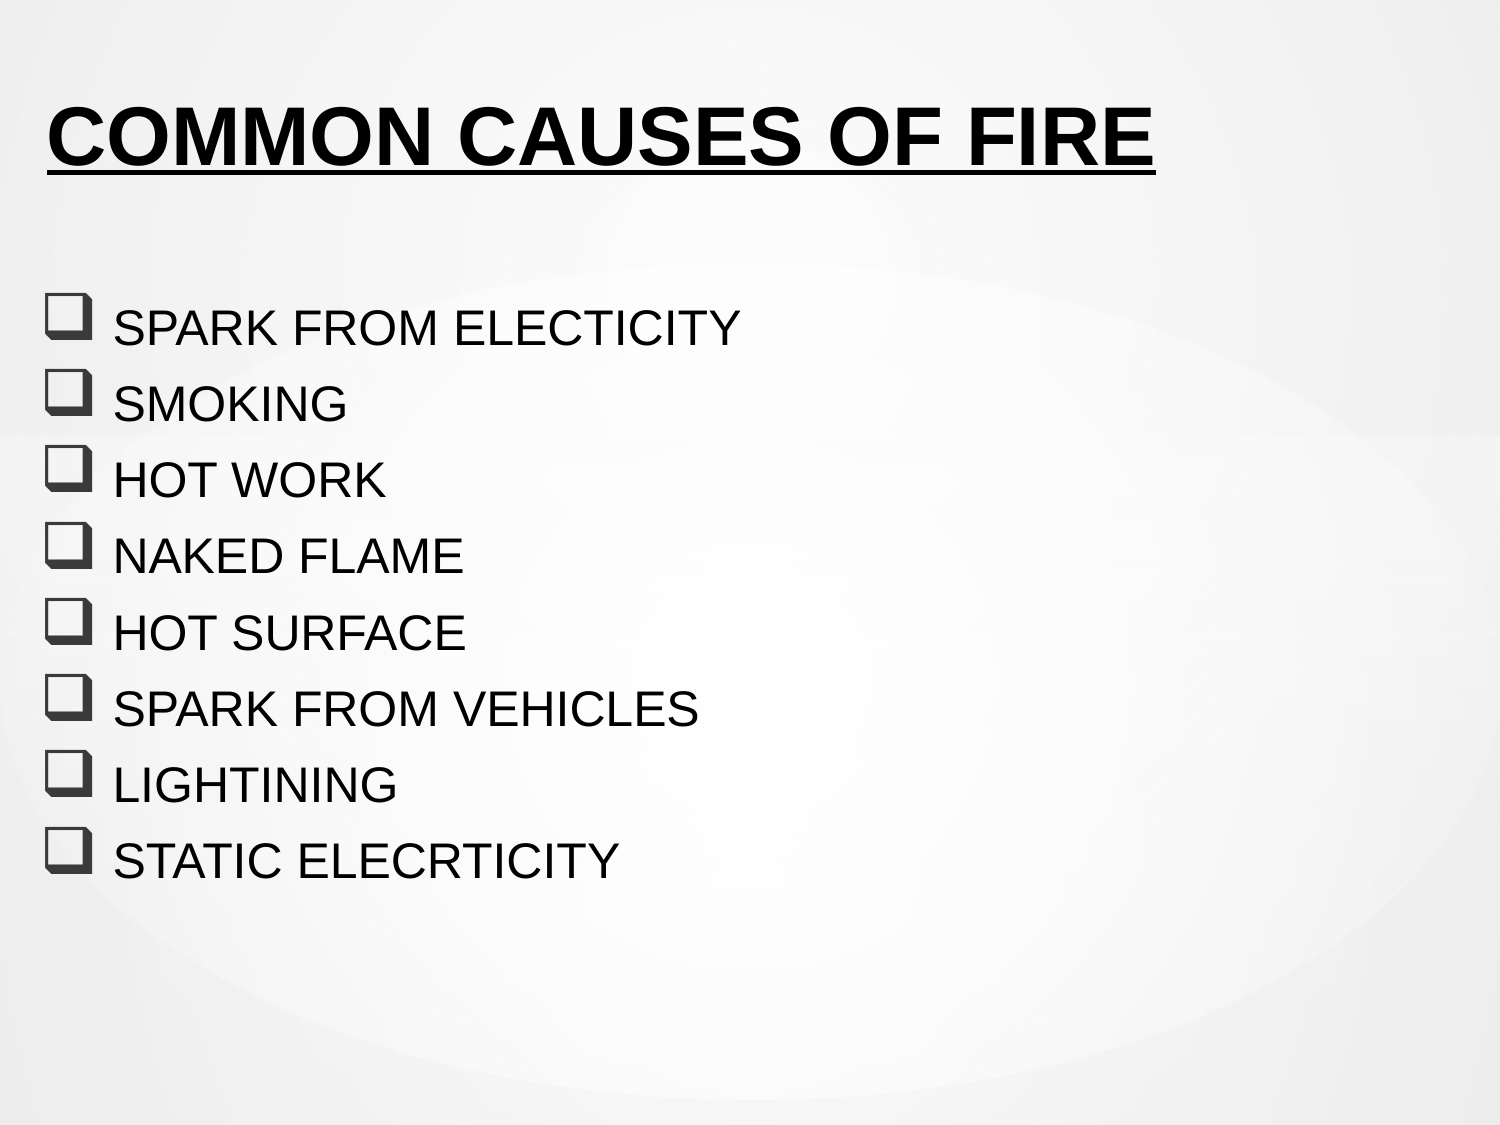

# COMMON CAUSES OF FIRE
 SPARK FROM ELECTICITY
 SMOKING
 HOT WORK
 NAKED FLAME
 HOT SURFACE
 SPARK FROM VEHICLES
 LIGHTINING
 STATIC ELECRTICITY